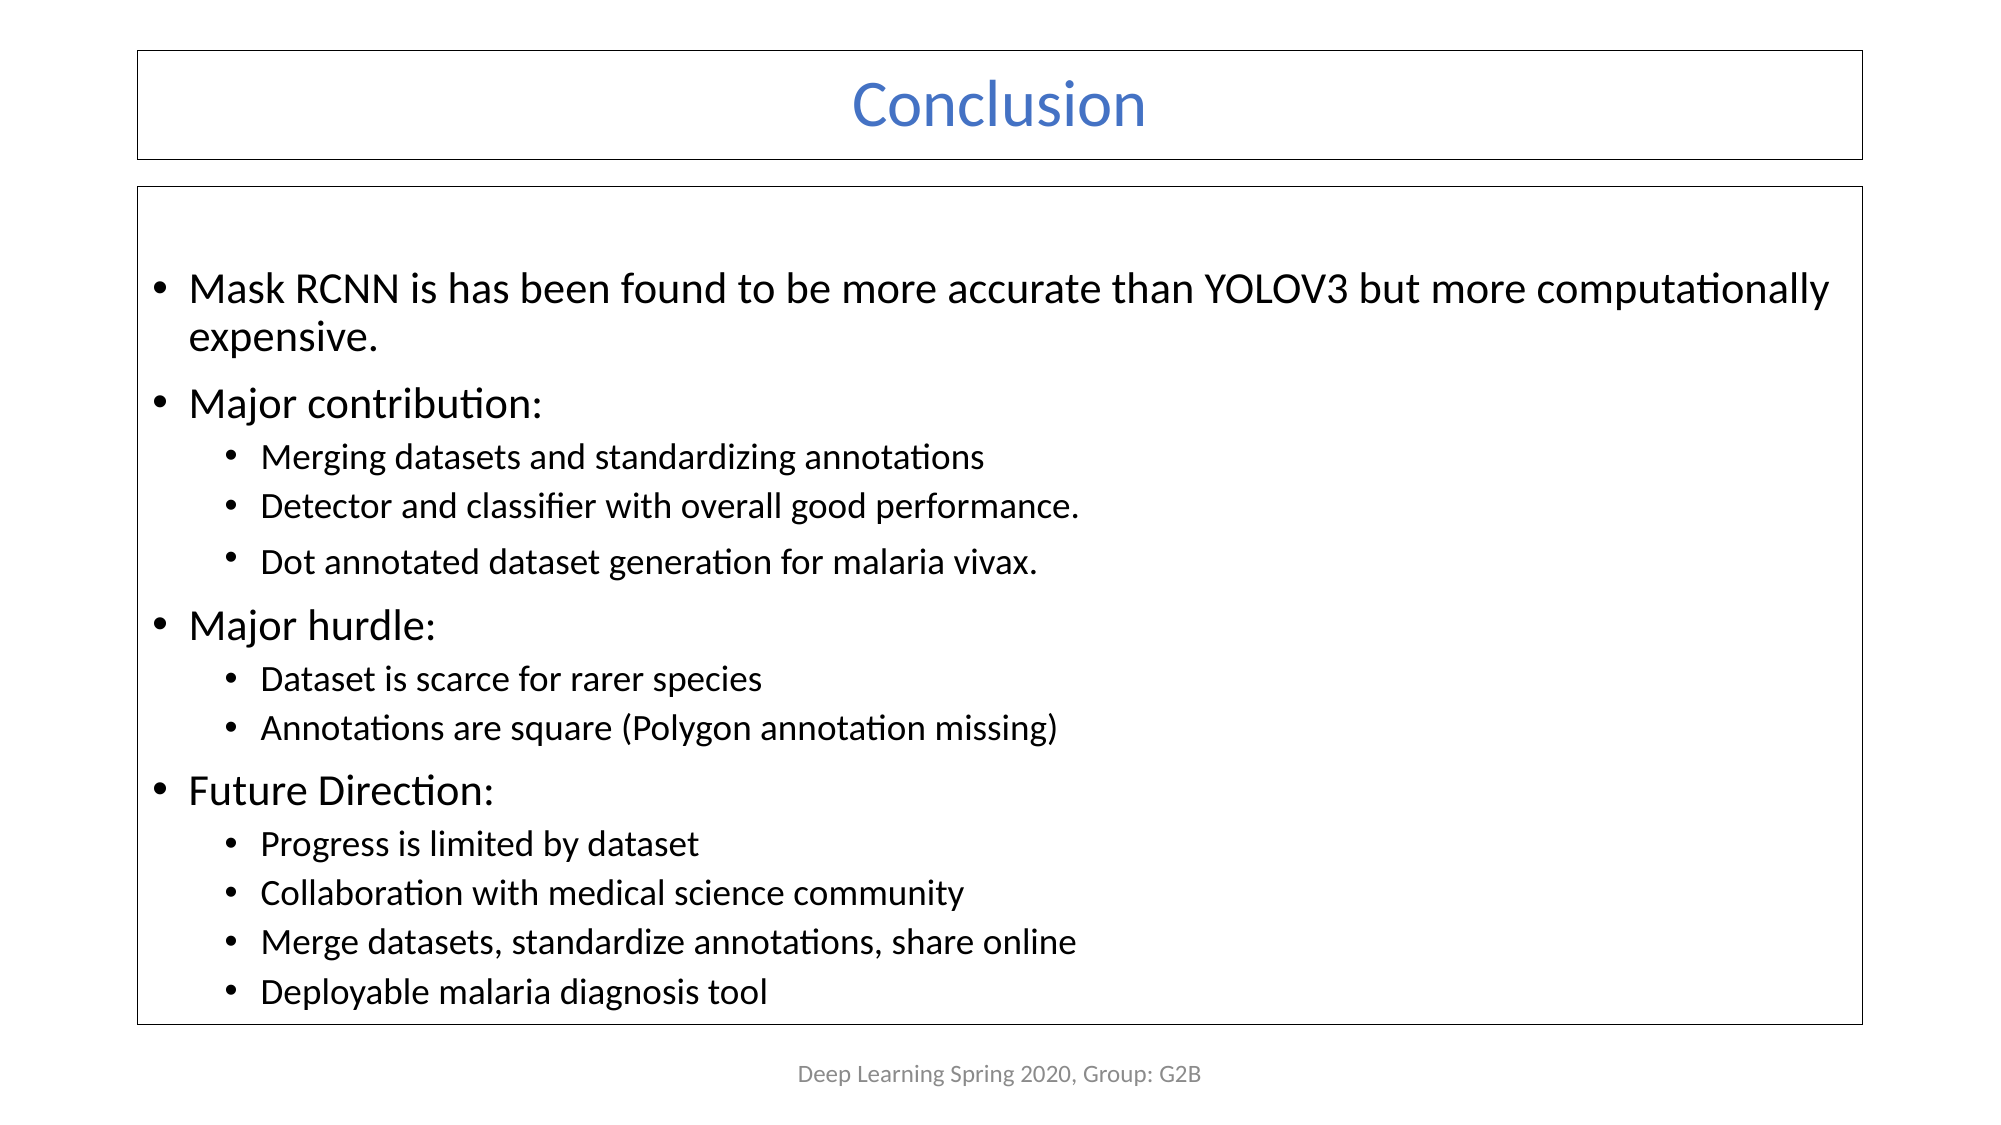

# Conclusion

Mask RCNN is has been found to be more accurate than YOLOV3 but more computationally expensive.
Major contribution:
Merging datasets and standardizing annotations
Detector and classifier with overall good performance.
Dot annotated dataset generation for malaria vivax.
Major hurdle:
Dataset is scarce for rarer species
Annotations are square (Polygon annotation missing)
Future Direction:
Progress is limited by dataset
Collaboration with medical science community
Merge datasets, standardize annotations, share online
Deployable malaria diagnosis tool

Deep Learning Spring 2020, Group: G2B